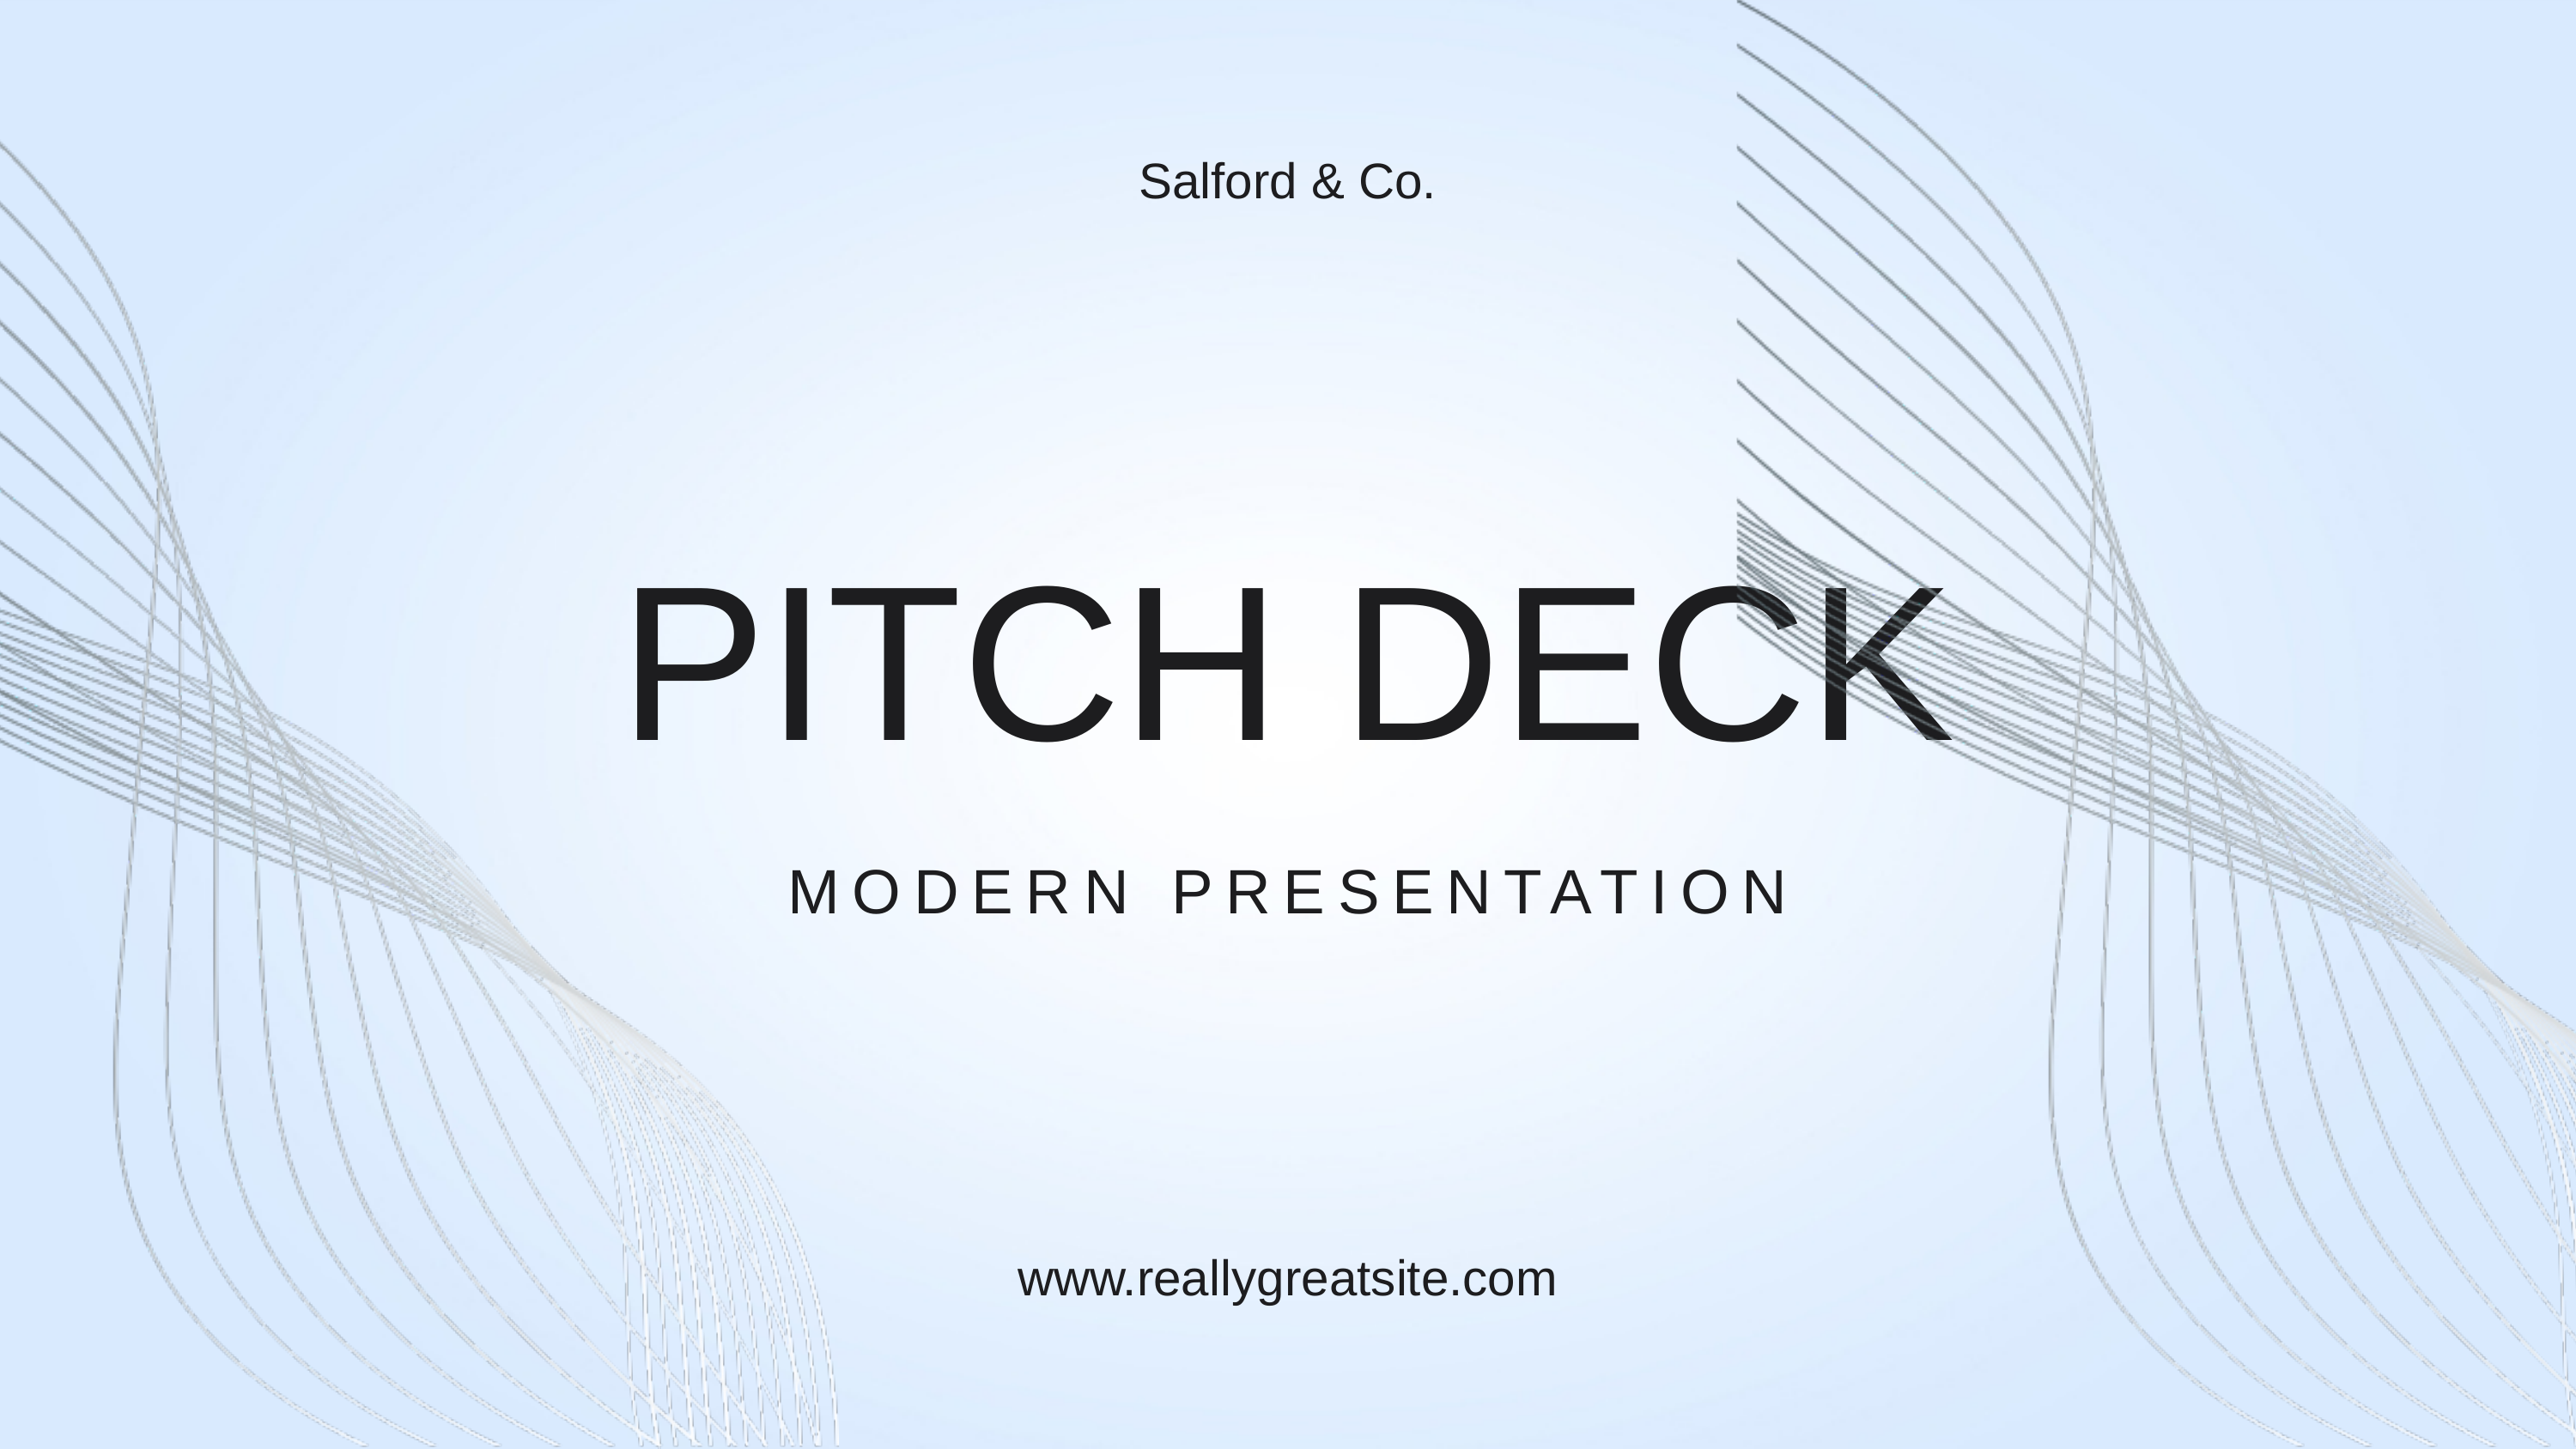

Salford & Co.
PITCH DECK
MODERN PRESENTATION
www.reallygreatsite.com